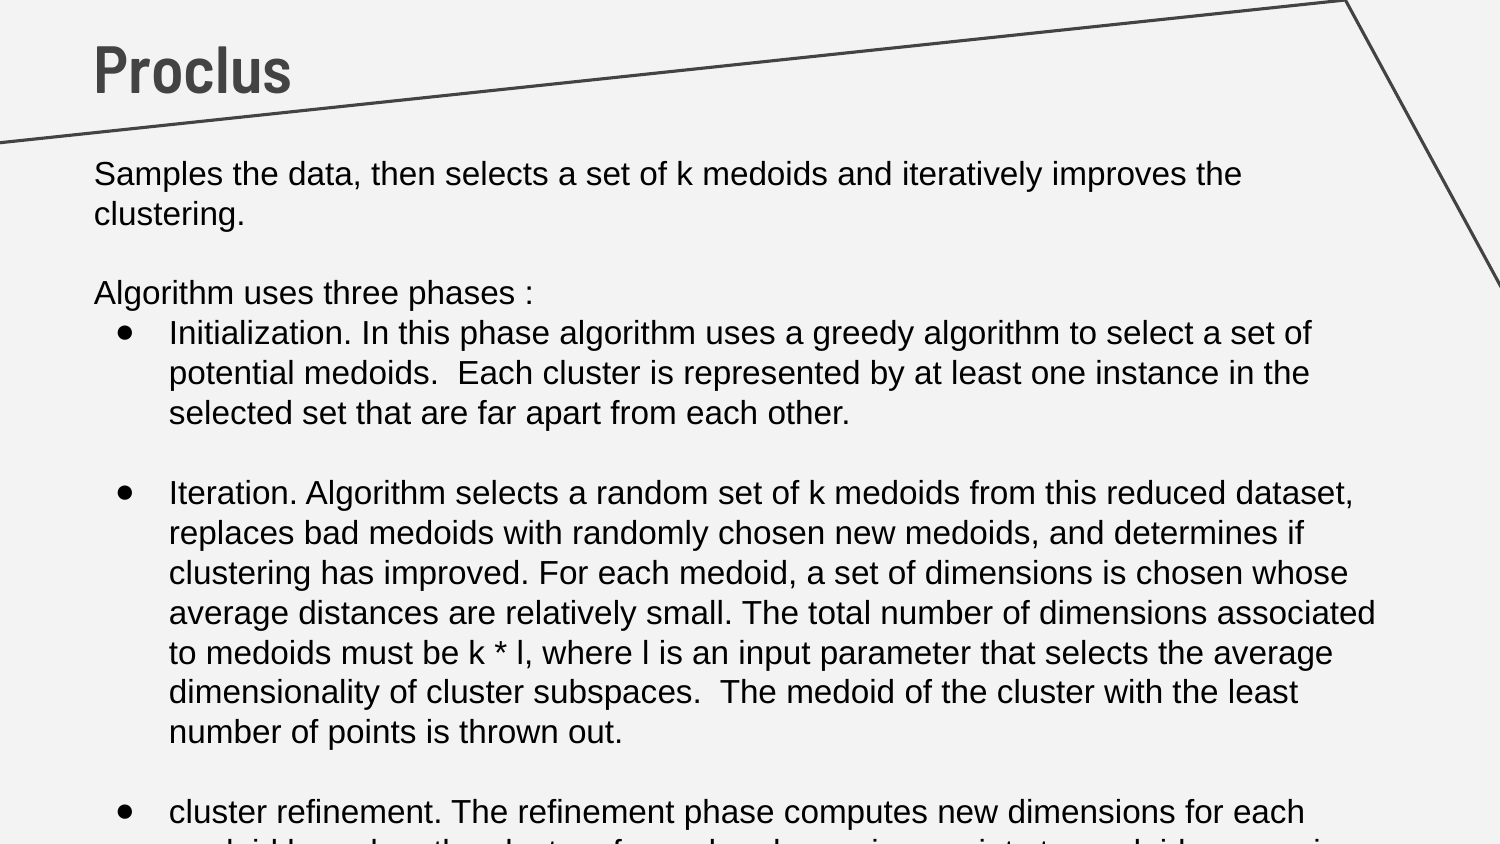

Proclus

Samples the data, then selects a set of k medoids and iteratively improves the clustering.

Algorithm uses three phases :
Initialization. In this phase algorithm uses a greedy algorithm to select a set of potential medoids.  Each cluster is represented by at least one instance in the selected set that are far apart from each other.

Iteration. Algorithm selects a random set of k medoids from this reduced dataset, replaces bad medoids with randomly chosen new medoids, and determines if clustering has improved. For each medoid, a set of dimensions is chosen whose average distances are relatively small. The total number of dimensions associated to medoids must be k * l, where l is an input parameter that selects the average dimensionality of cluster subspaces.  The medoid of the cluster with the least number of points is thrown out.

cluster refinement. The refinement phase computes new dimensions for each medoid based on the clusters formed and reassigns points to medoids, removing outliers.